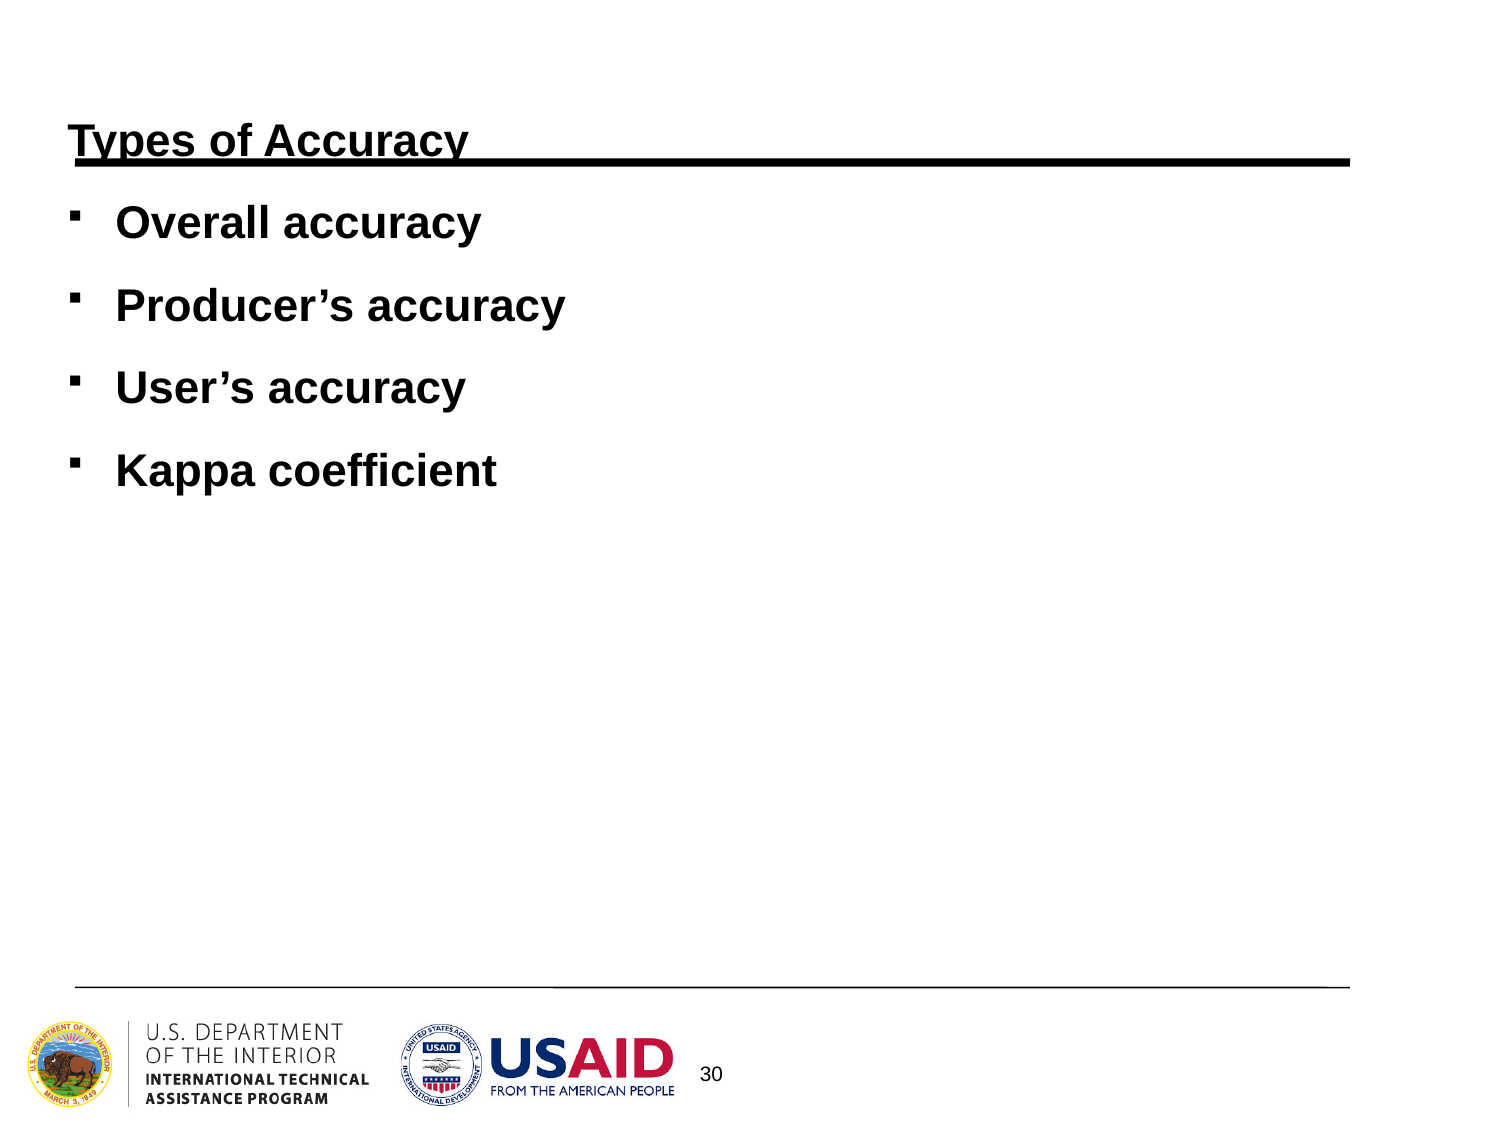

Types of Accuracy
 Overall accuracy
 Producer’s accuracy
 User’s accuracy
 Kappa coefficient